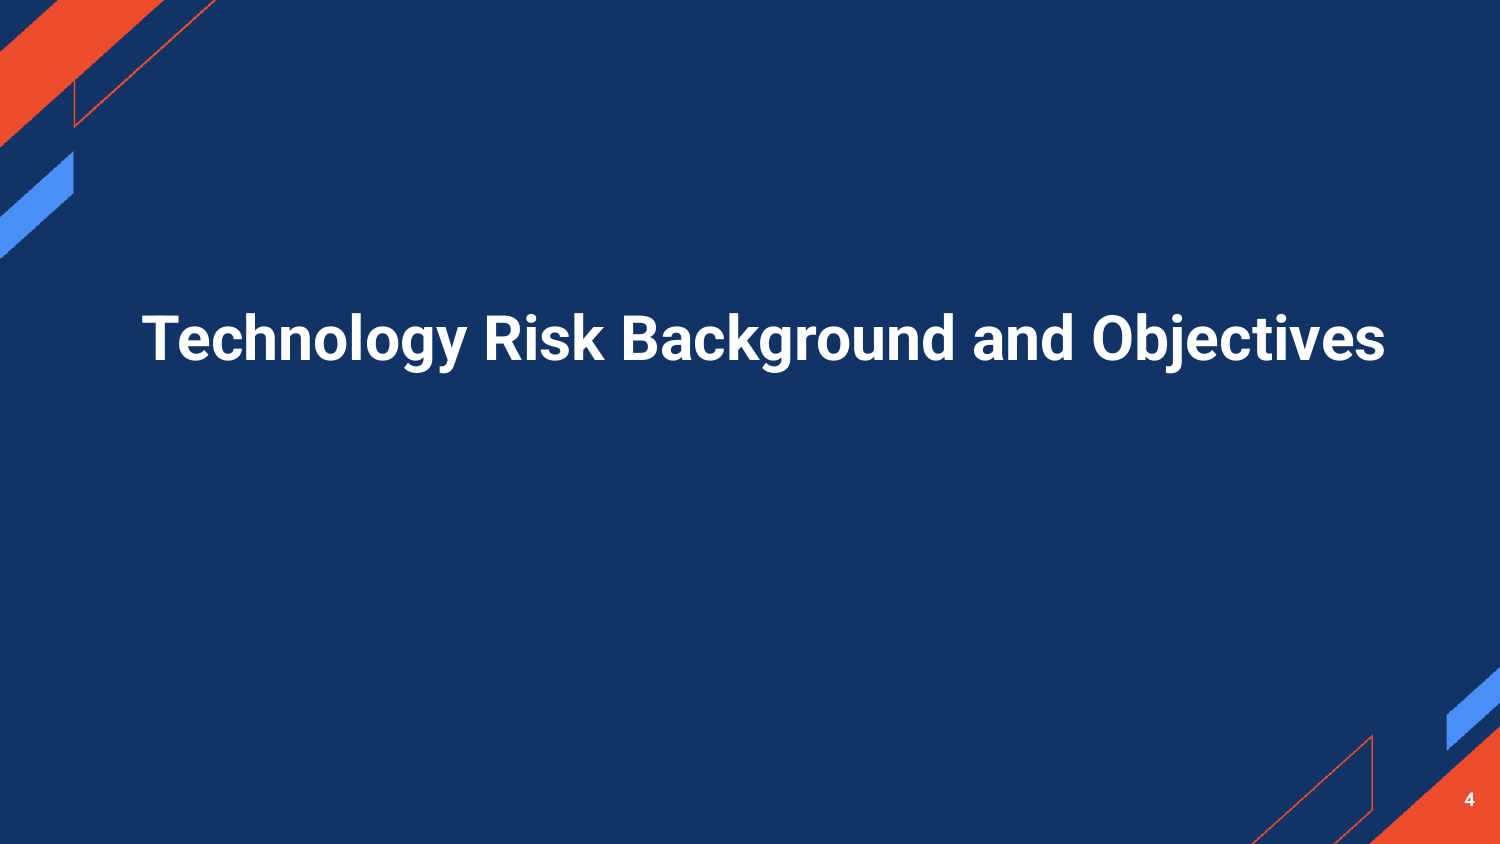

# Technology Risk Background and Objectives

4